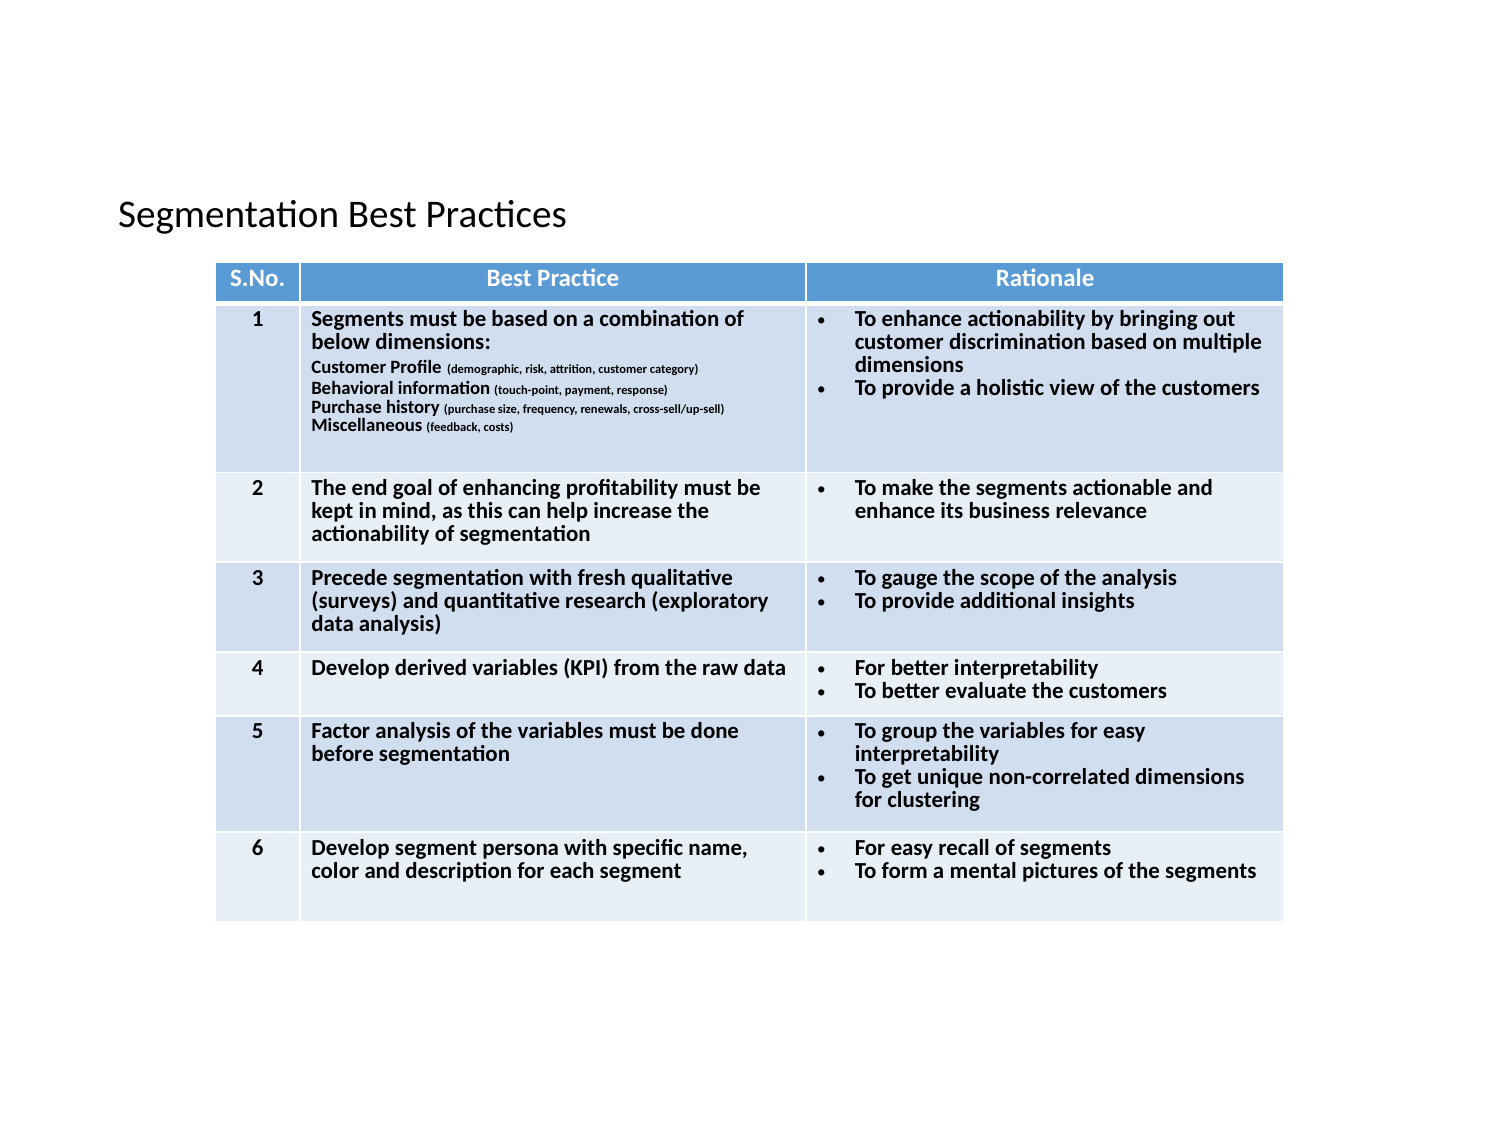

# Segmentation Best Practices
| S.No. | Best Practice | Rationale |
| --- | --- | --- |
| 1 | Segments must be based on a combination of below dimensions: Customer Profile (demographic, risk, attrition, customer category) Behavioral information (touch-point, payment, response) Purchase history (purchase size, frequency, renewals, cross-sell/up-sell) Miscellaneous (feedback, costs) | To enhance actionability by bringing out customer discrimination based on multiple dimensions To provide a holistic view of the customers |
| 2 | The end goal of enhancing profitability must be kept in mind, as this can help increase the actionability of segmentation | To make the segments actionable and enhance its business relevance |
| 3 | Precede segmentation with fresh qualitative (surveys) and quantitative research (exploratory data analysis) | To gauge the scope of the analysis To provide additional insights |
| 4 | Develop derived variables (KPI) from the raw data | For better interpretability To better evaluate the customers |
| 5 | Factor analysis of the variables must be done before segmentation | To group the variables for easy interpretability To get unique non-correlated dimensions for clustering |
| 6 | Develop segment persona with specific name, color and description for each segment | For easy recall of segments To form a mental pictures of the segments |